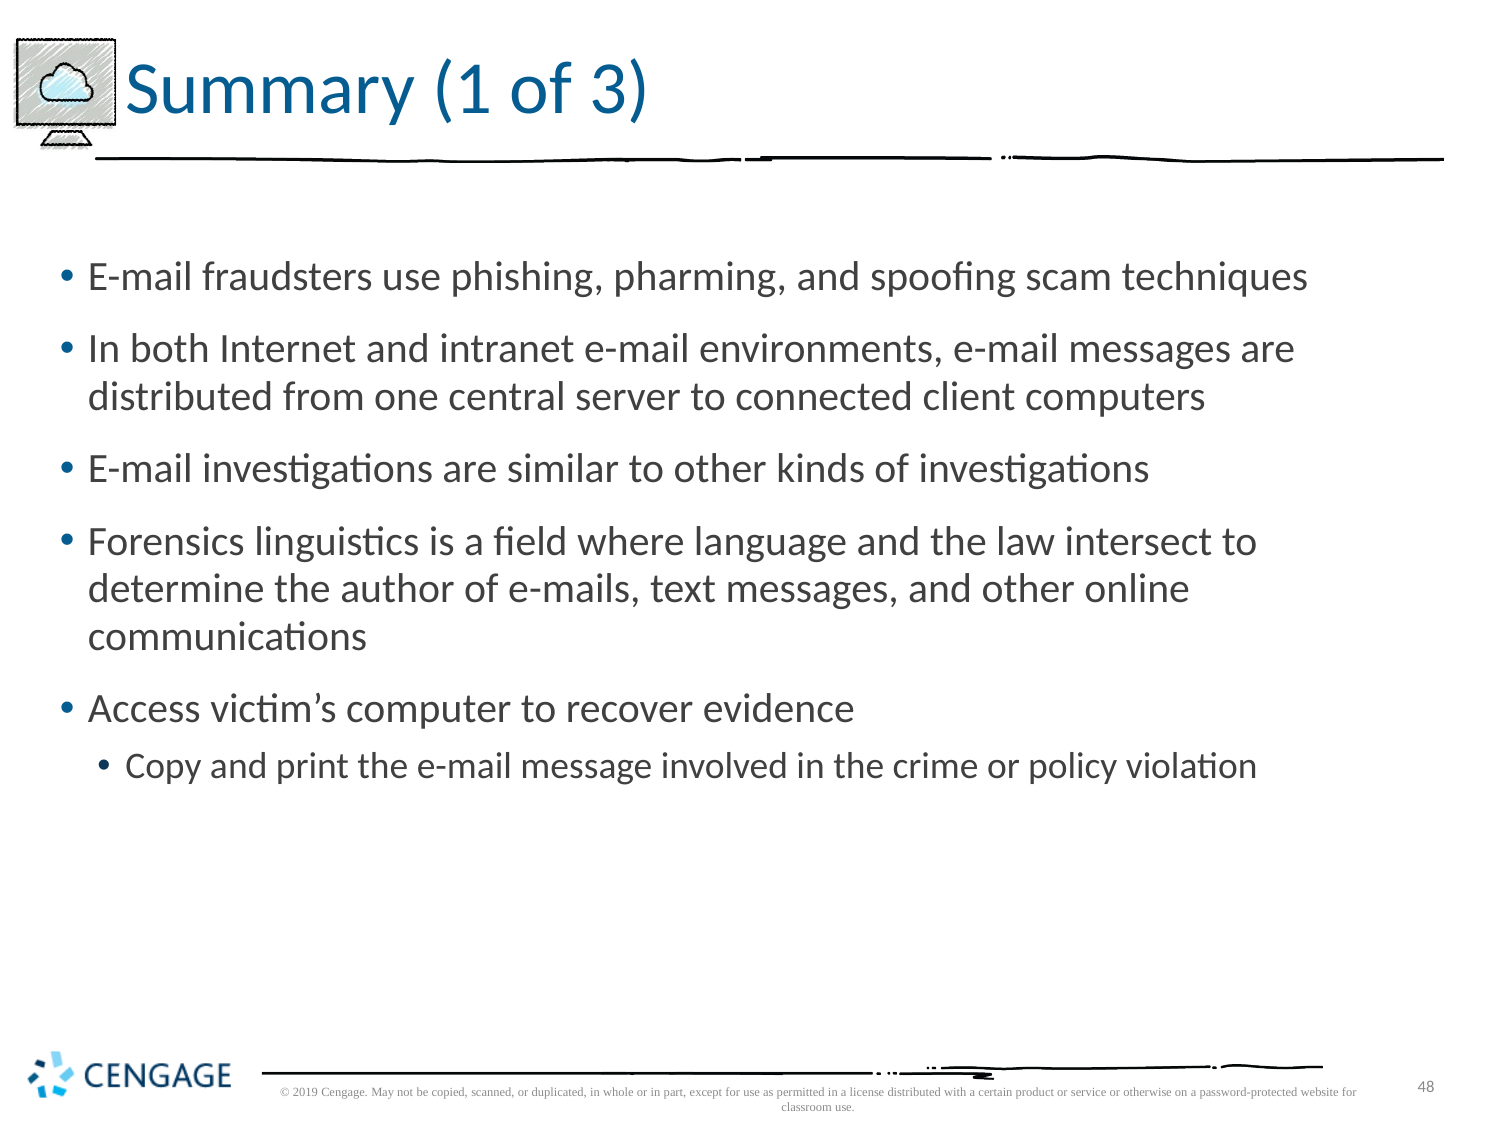

# Summary (1 of 3)
E-mail fraudsters use phishing, pharming, and spoofing scam techniques
In both Internet and intranet e-mail environments, e-mail messages are distributed from one central server to connected client computers
E-mail investigations are similar to other kinds of investigations
Forensics linguistics is a field where language and the law intersect to determine the author of e-mails, text messages, and other online communications
Access victim’s computer to recover evidence
Copy and print the e-mail message involved in the crime or policy violation
© 2019 Cengage. May not be copied, scanned, or duplicated, in whole or in part, except for use as permitted in a license distributed with a certain product or service or otherwise on a password-protected website for classroom use.